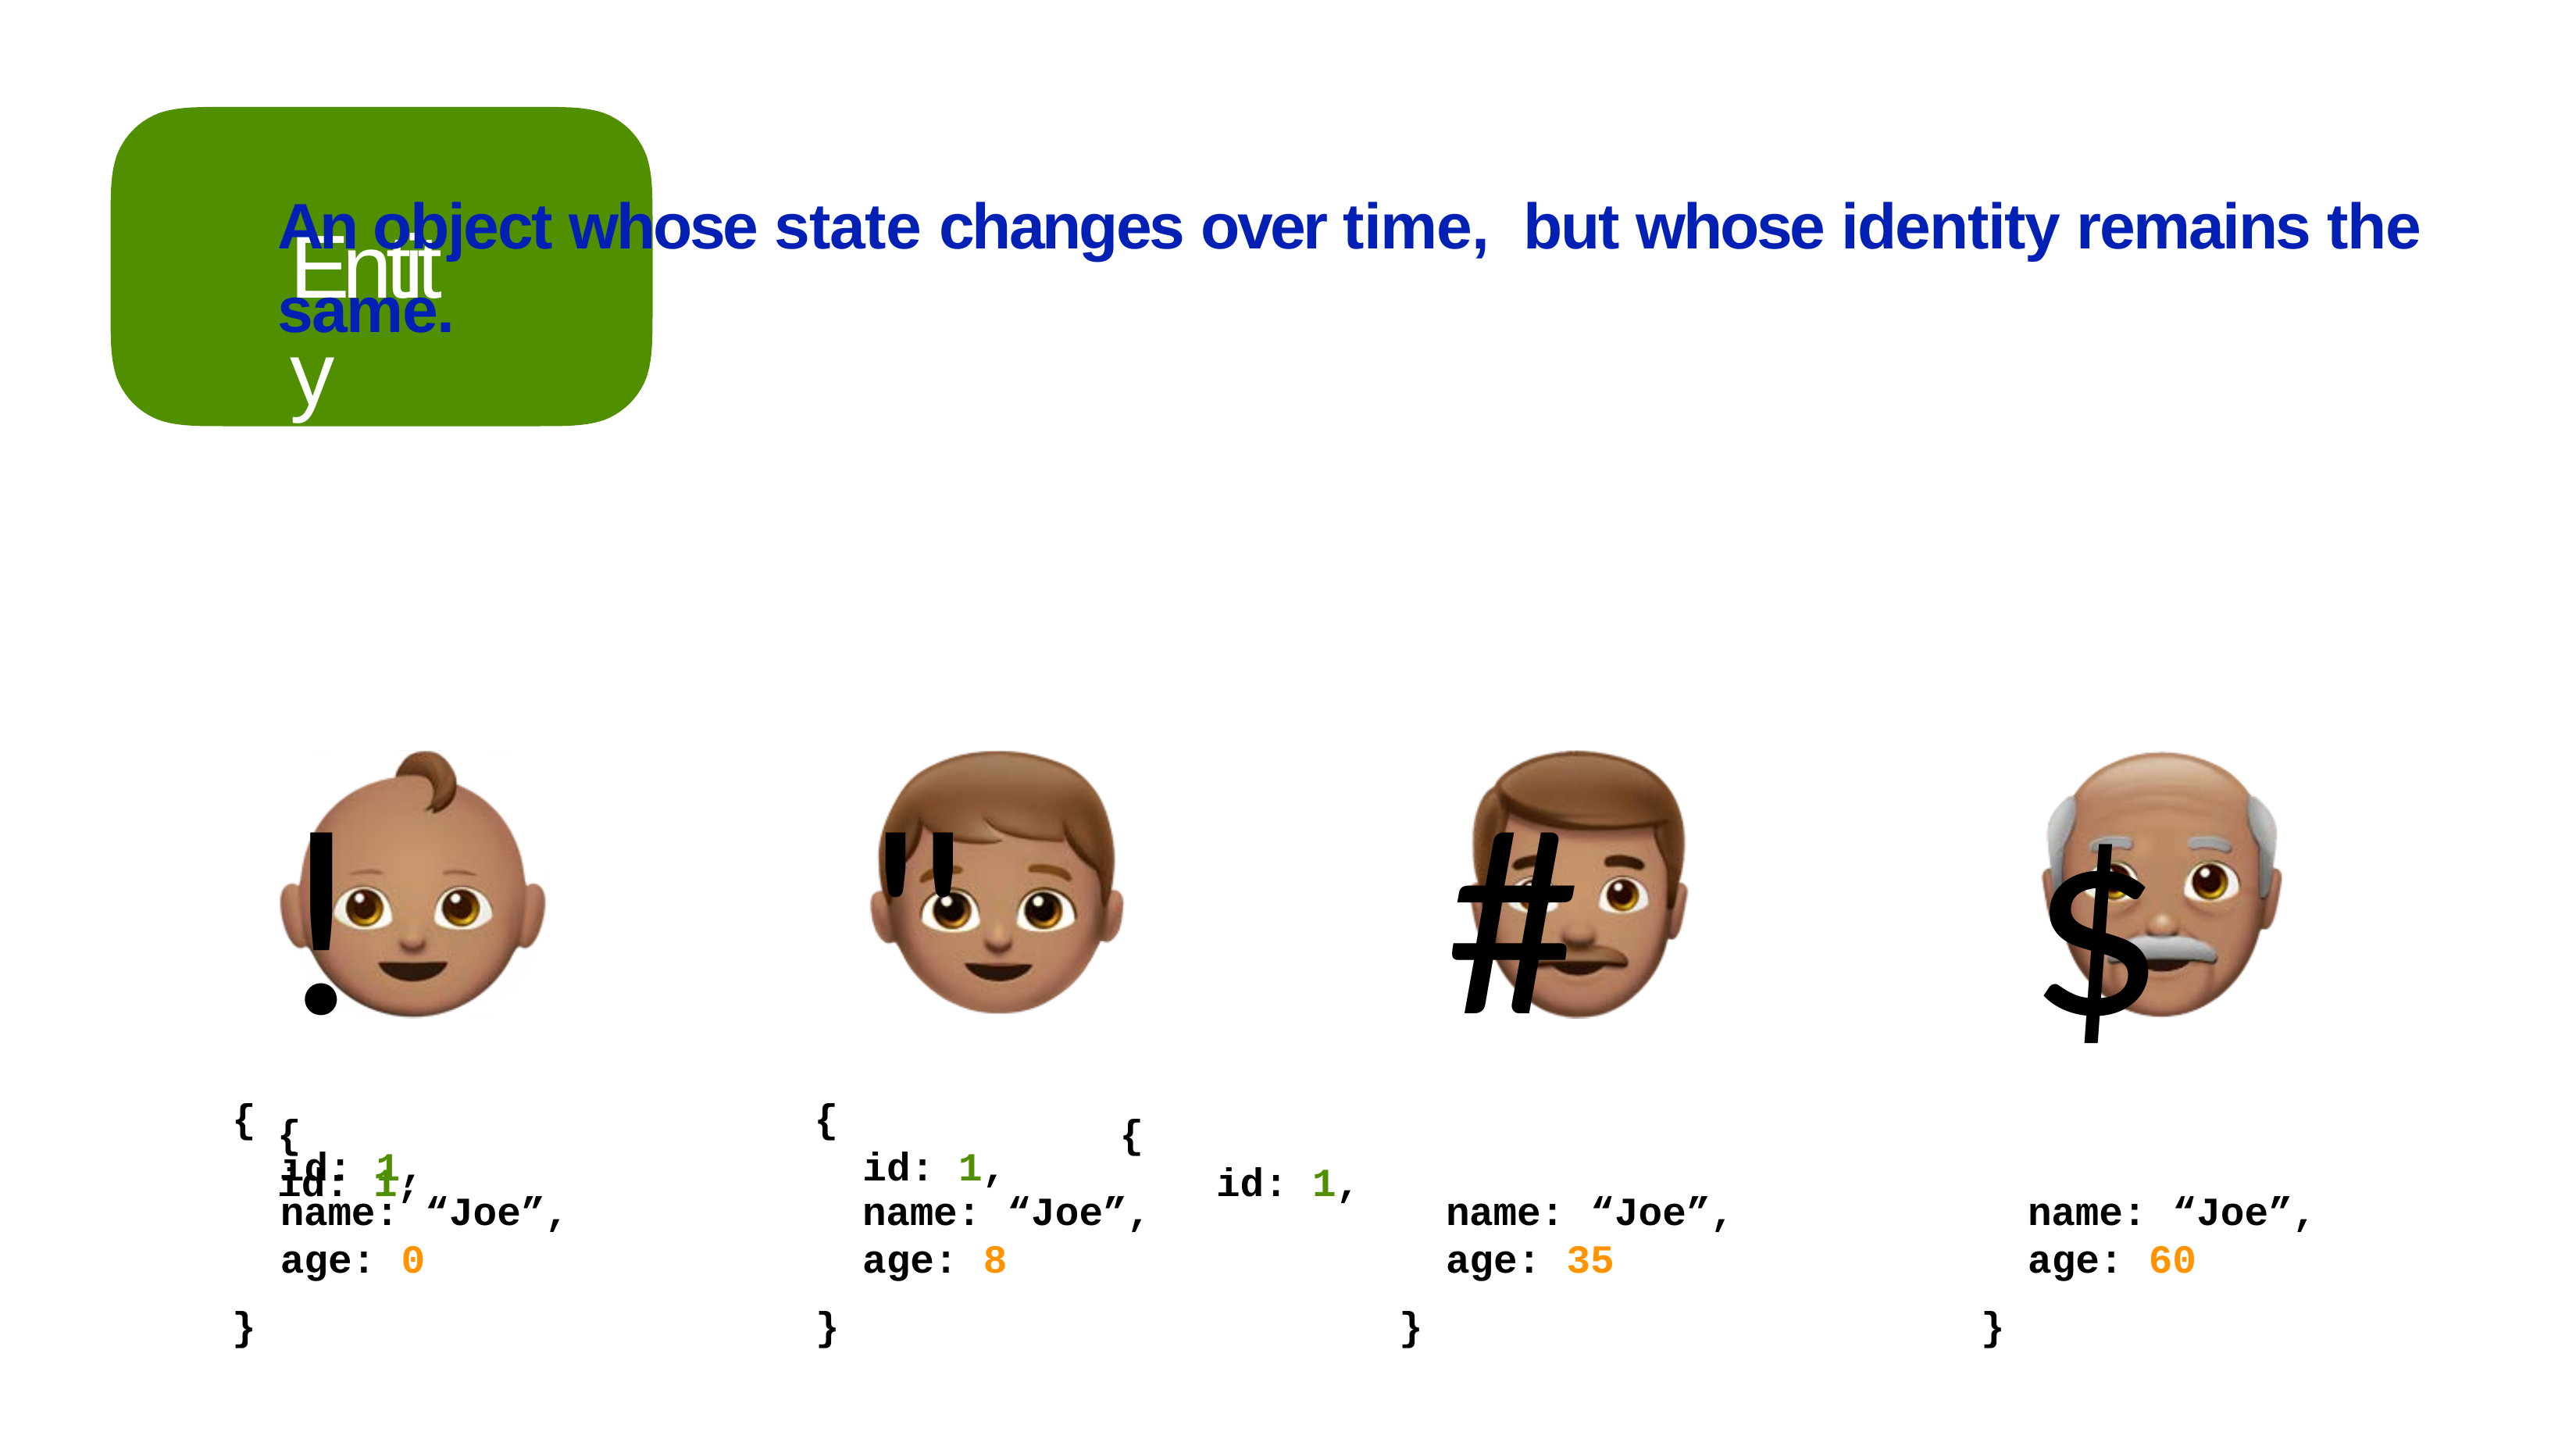

An object whose state changes over time,  but whose identity remains the same.

!	"	#	$
{	{
id: 1,	id: 1,
# Entity

{
{
id: 1,
id: 1,
|  | name: | “Joe”, |  | name: | “Joe”, |  | name: | “Joe”, |  | name: | “Joe”, |
| --- | --- | --- | --- | --- | --- | --- | --- | --- | --- | --- | --- |
|  | age: | 0 |  | age: | 8 |  | age: | 35 |  | age: | 60 |
| } |  |  | } |  |  | } |  |  | } |  |  |